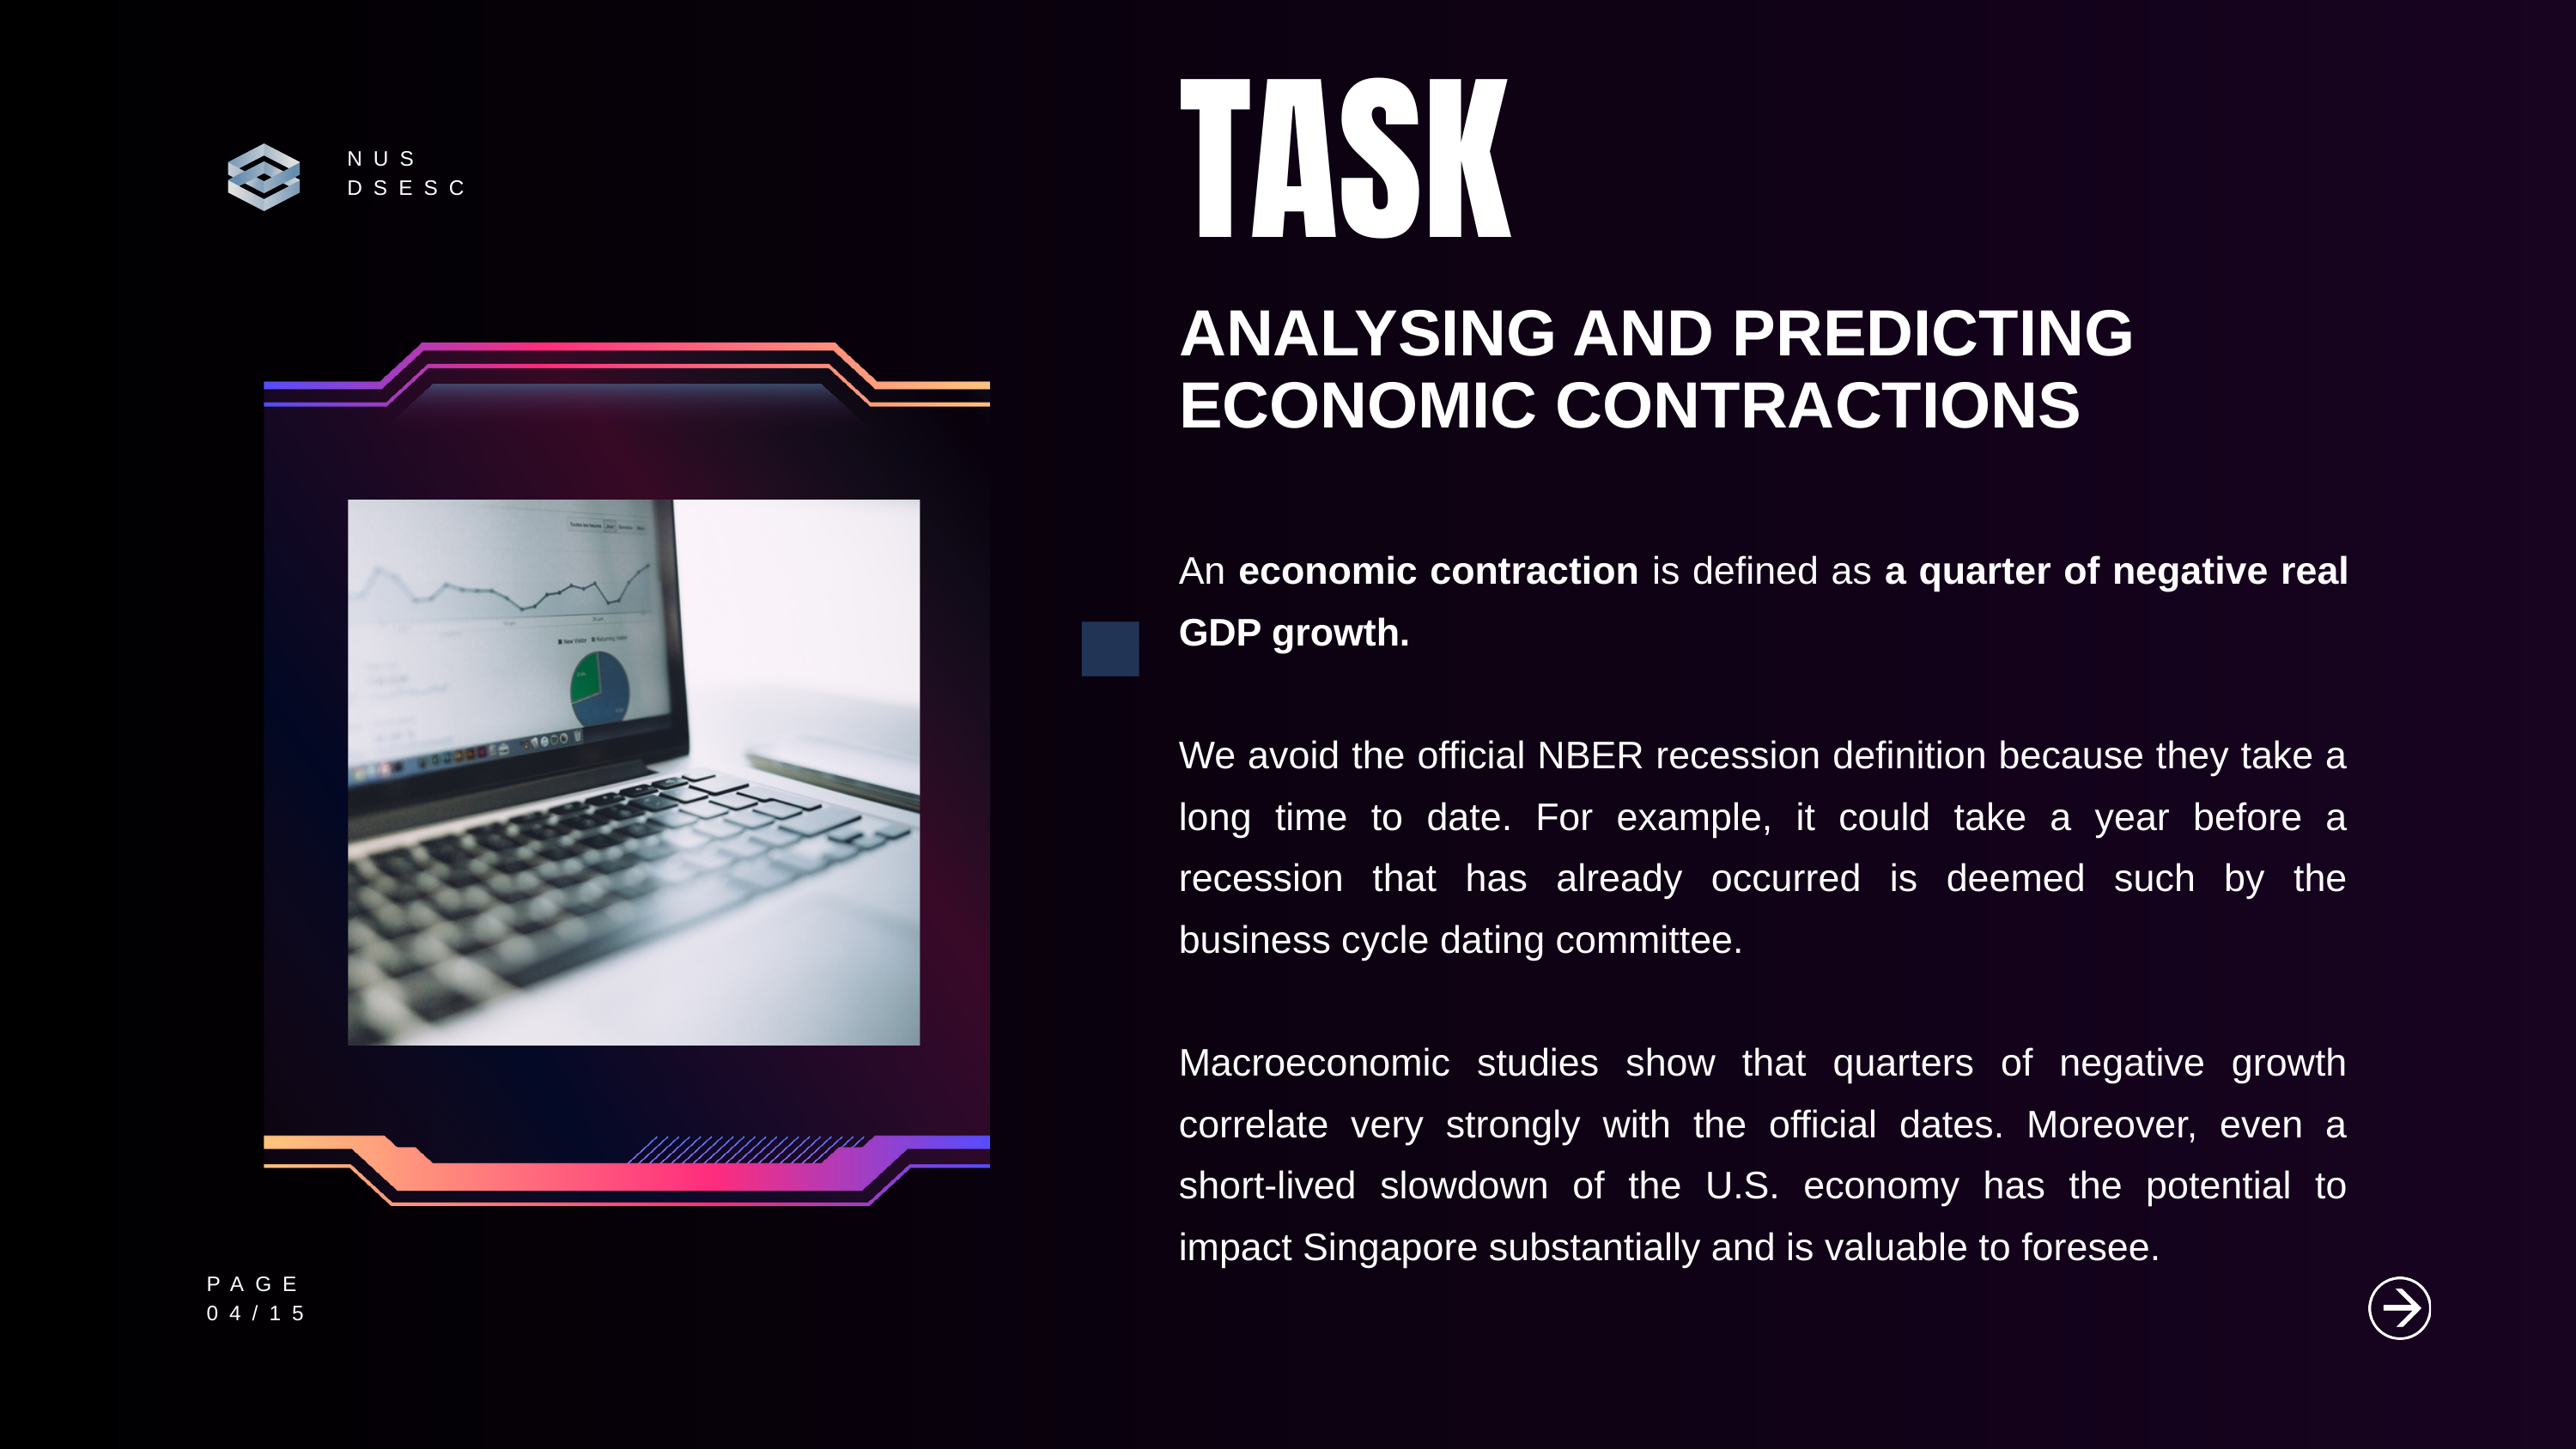

TASK
NUS
DSESC

ANALYSING AND PREDICTING ECONOMIC CONTRACTIONS

An economic contraction is defined as a quarter of negative real GDP growth.

We avoid the official NBER recession definition because they take a long time to date. For example, it could take a year before a recession that has already occurred is deemed such by the business cycle dating committee.

Macroeconomic studies show that quarters of negative growth correlate very strongly with the official dates. Moreover, even a short-lived slowdown of the U.S. economy has the potential to impact Singapore substantially and is valuable to foresee.

PAGE
04/15